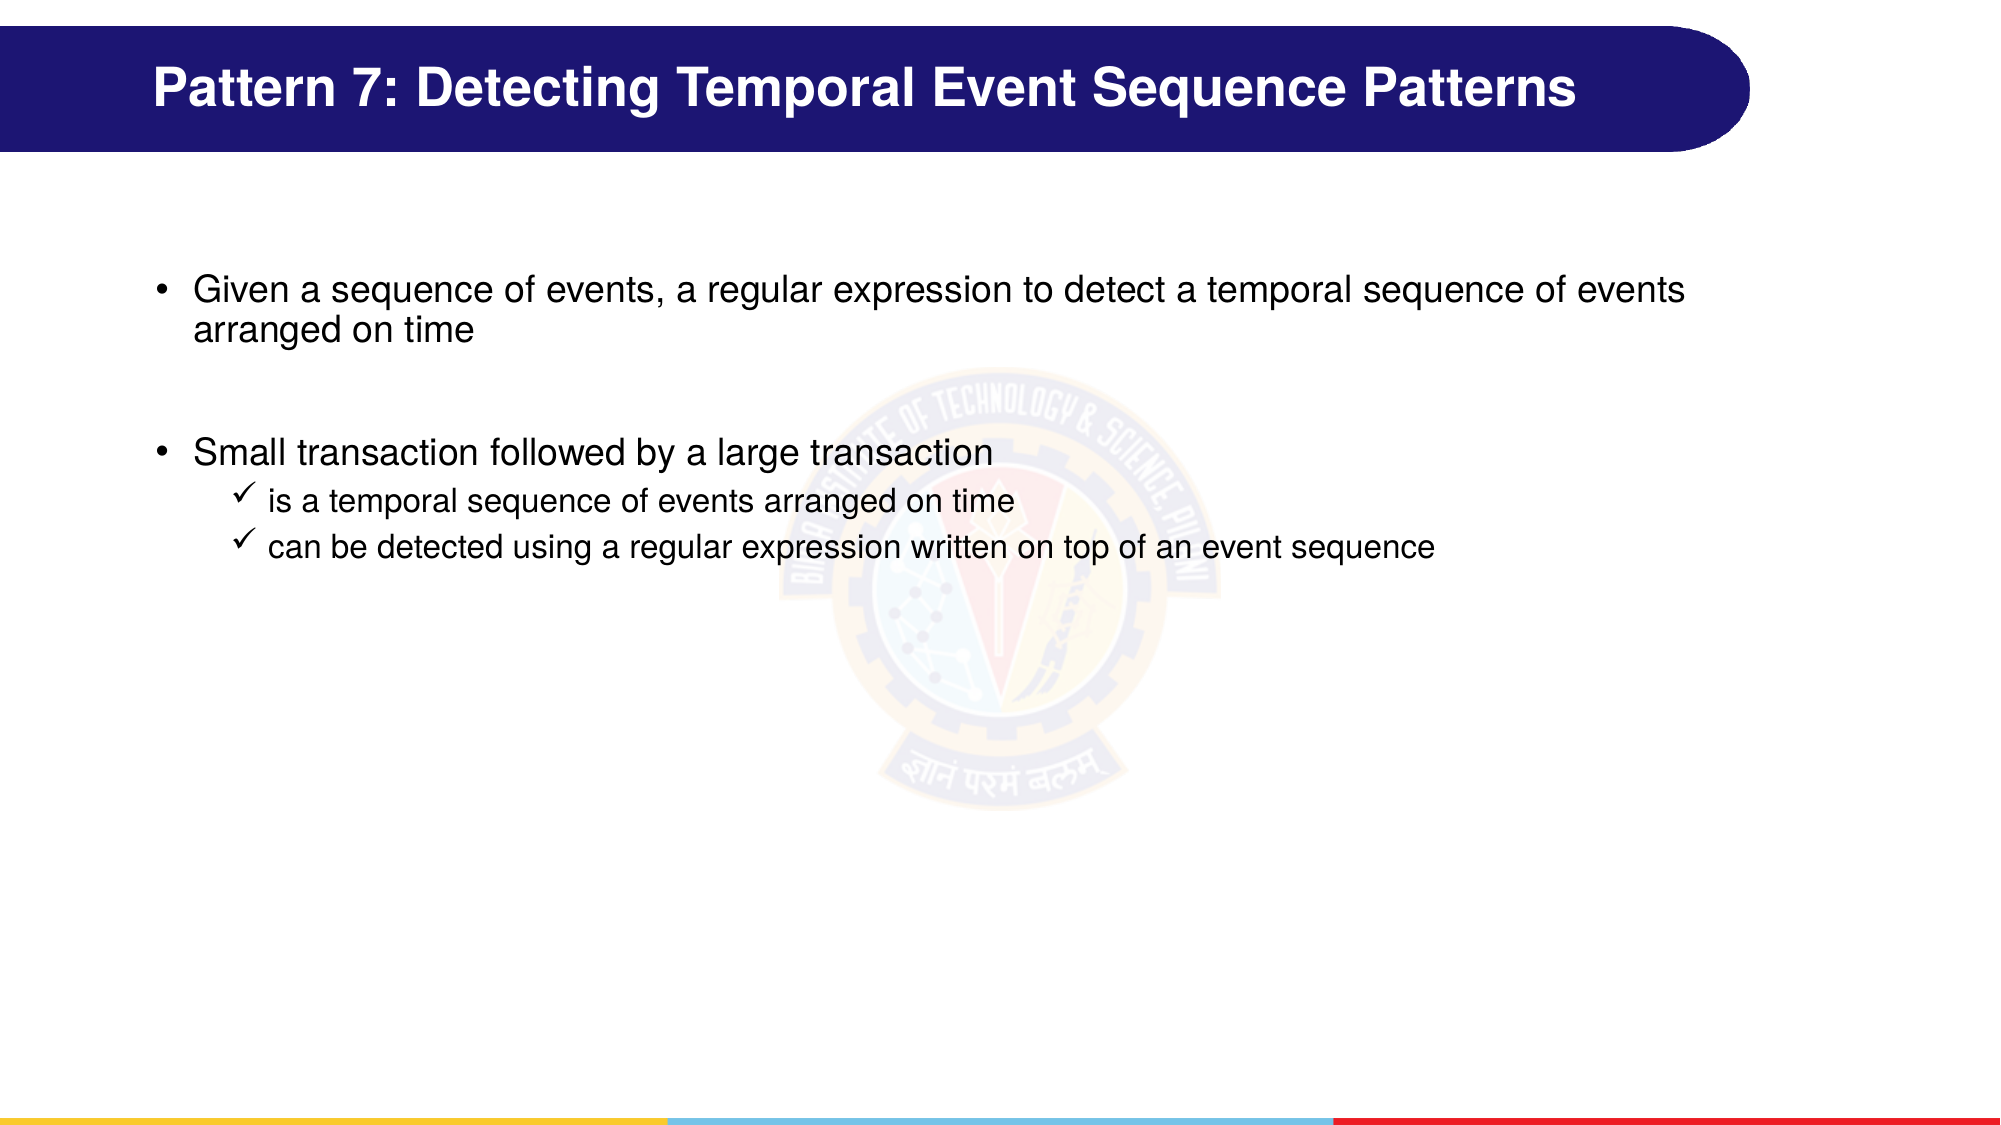

# Pattern 7: Detecting Temporal Event Sequence Patterns

Given a sequence of events, a regular expression to detect a temporal sequence of events arranged on time

Small transaction followed by a large transaction
is a temporal sequence of events arranged on time
can be detected using a regular expression written on top of an event sequence